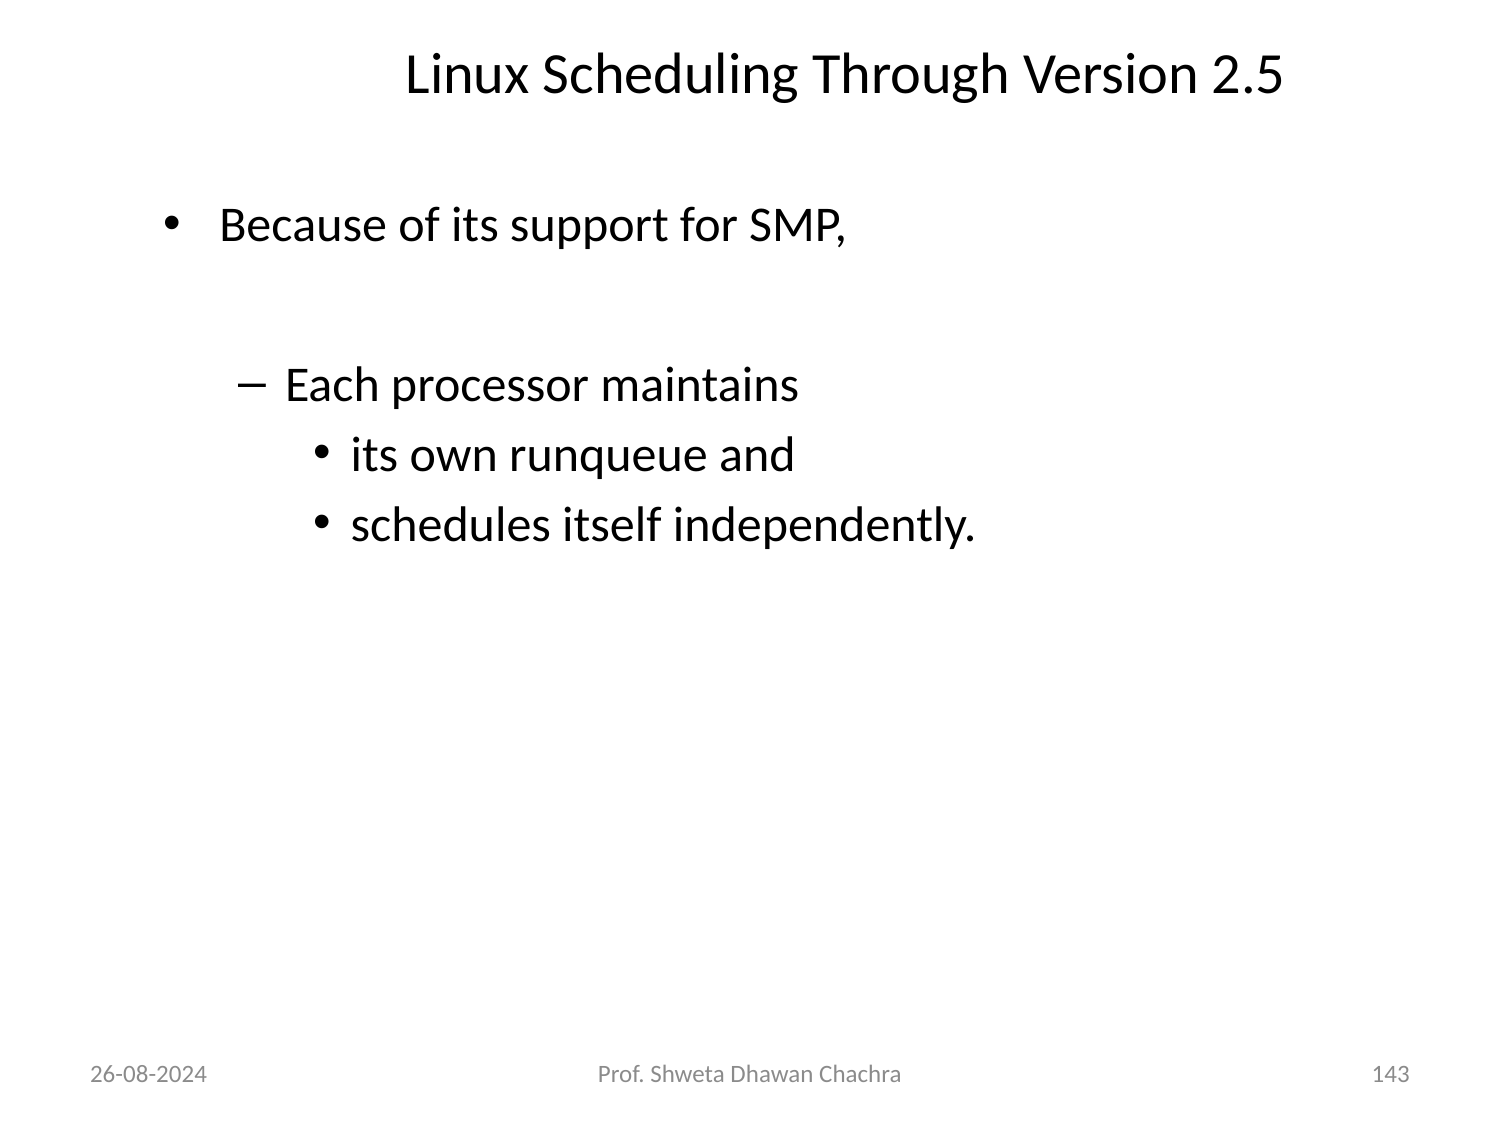

# Linux Scheduling Through Version 2.5
Because of its support for SMP,

Each processor maintains
its own runqueue and
schedules itself independently.

26-08-2024
Prof. Shweta Dhawan Chachra
143